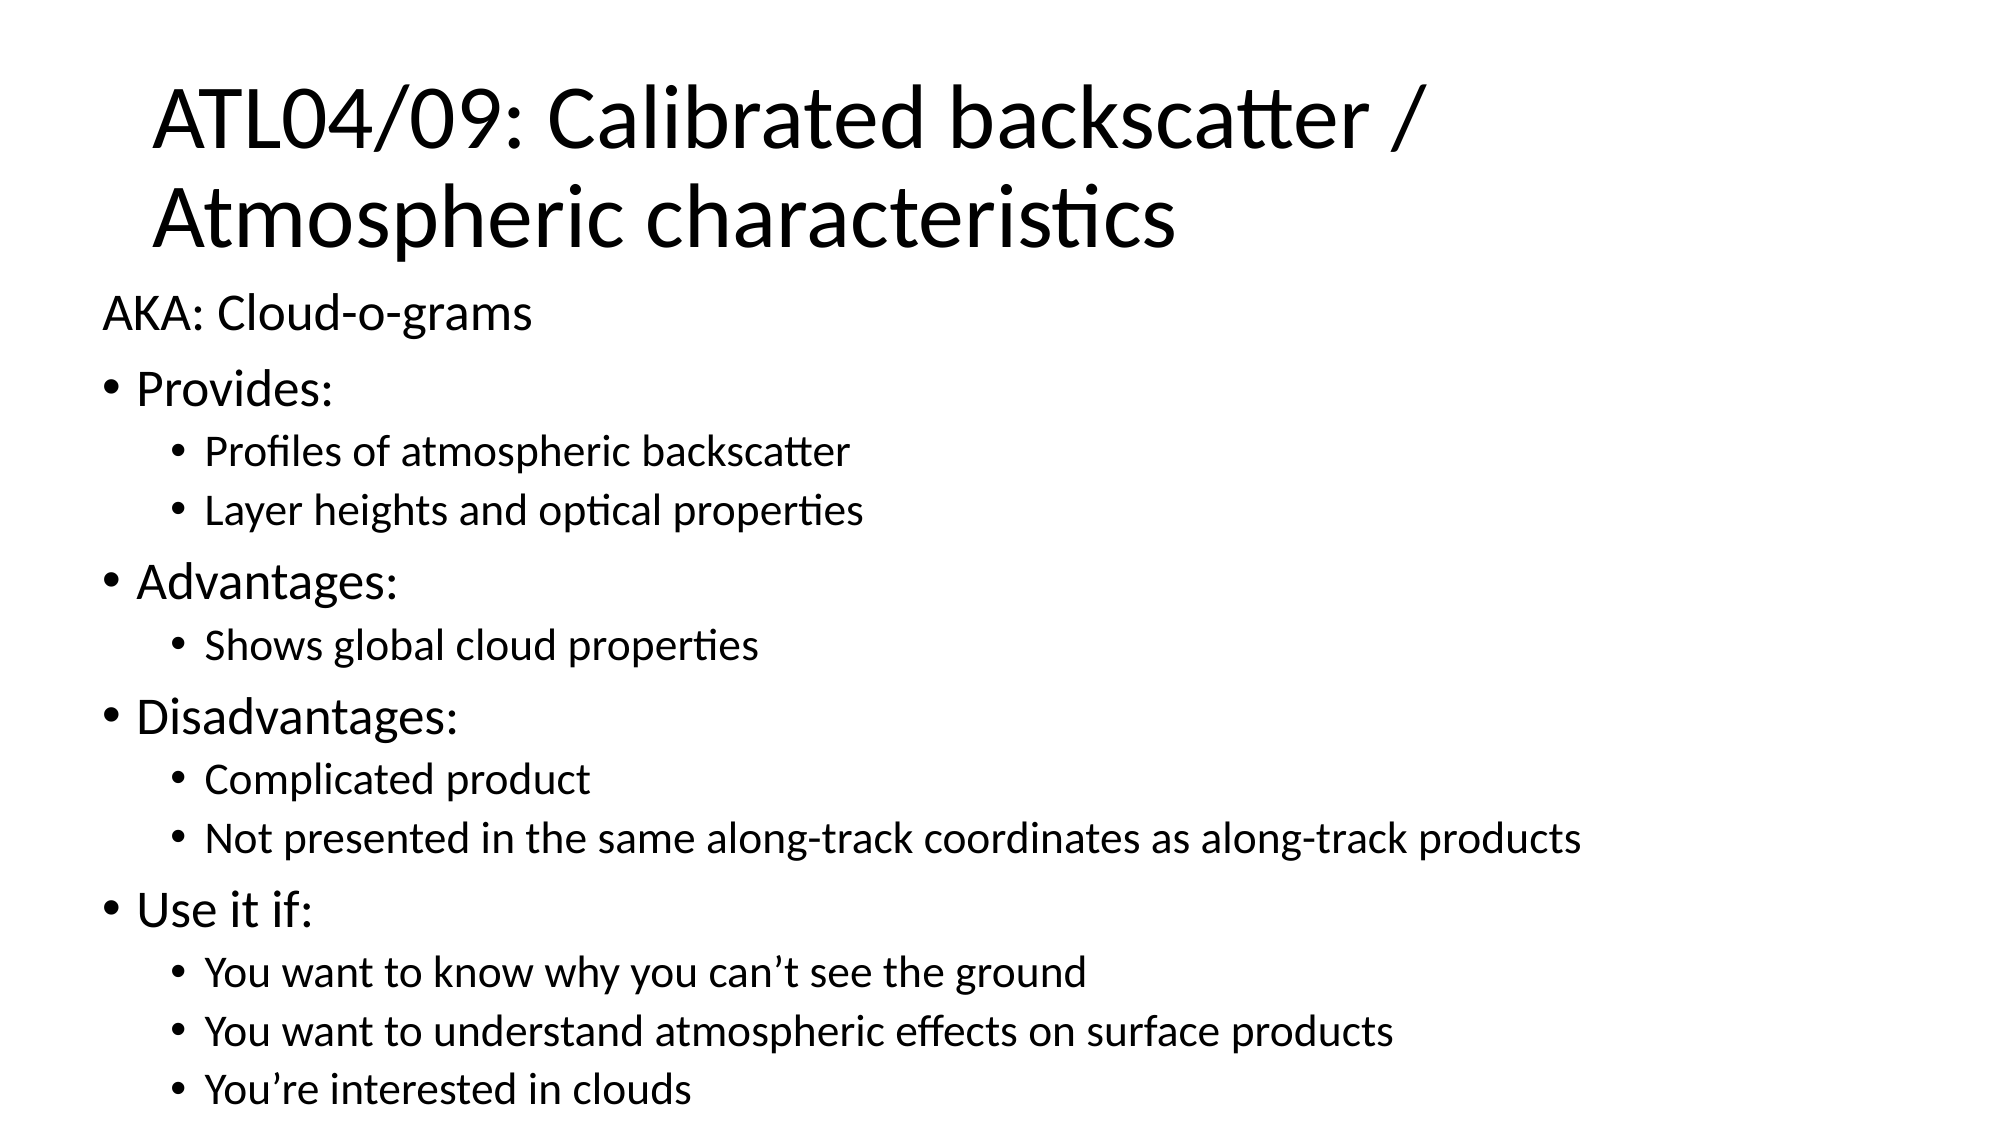

# ATL04/09: Calibrated backscatter / Atmospheric characteristics
AKA: Cloud-o-grams
Provides:
Profiles of atmospheric backscatter
Layer heights and optical properties
Advantages:
Shows global cloud properties
Disadvantages:
Complicated product
Not presented in the same along-track coordinates as along-track products
Use it if:
You want to know why you can’t see the ground
You want to understand atmospheric effects on surface products
You’re interested in clouds